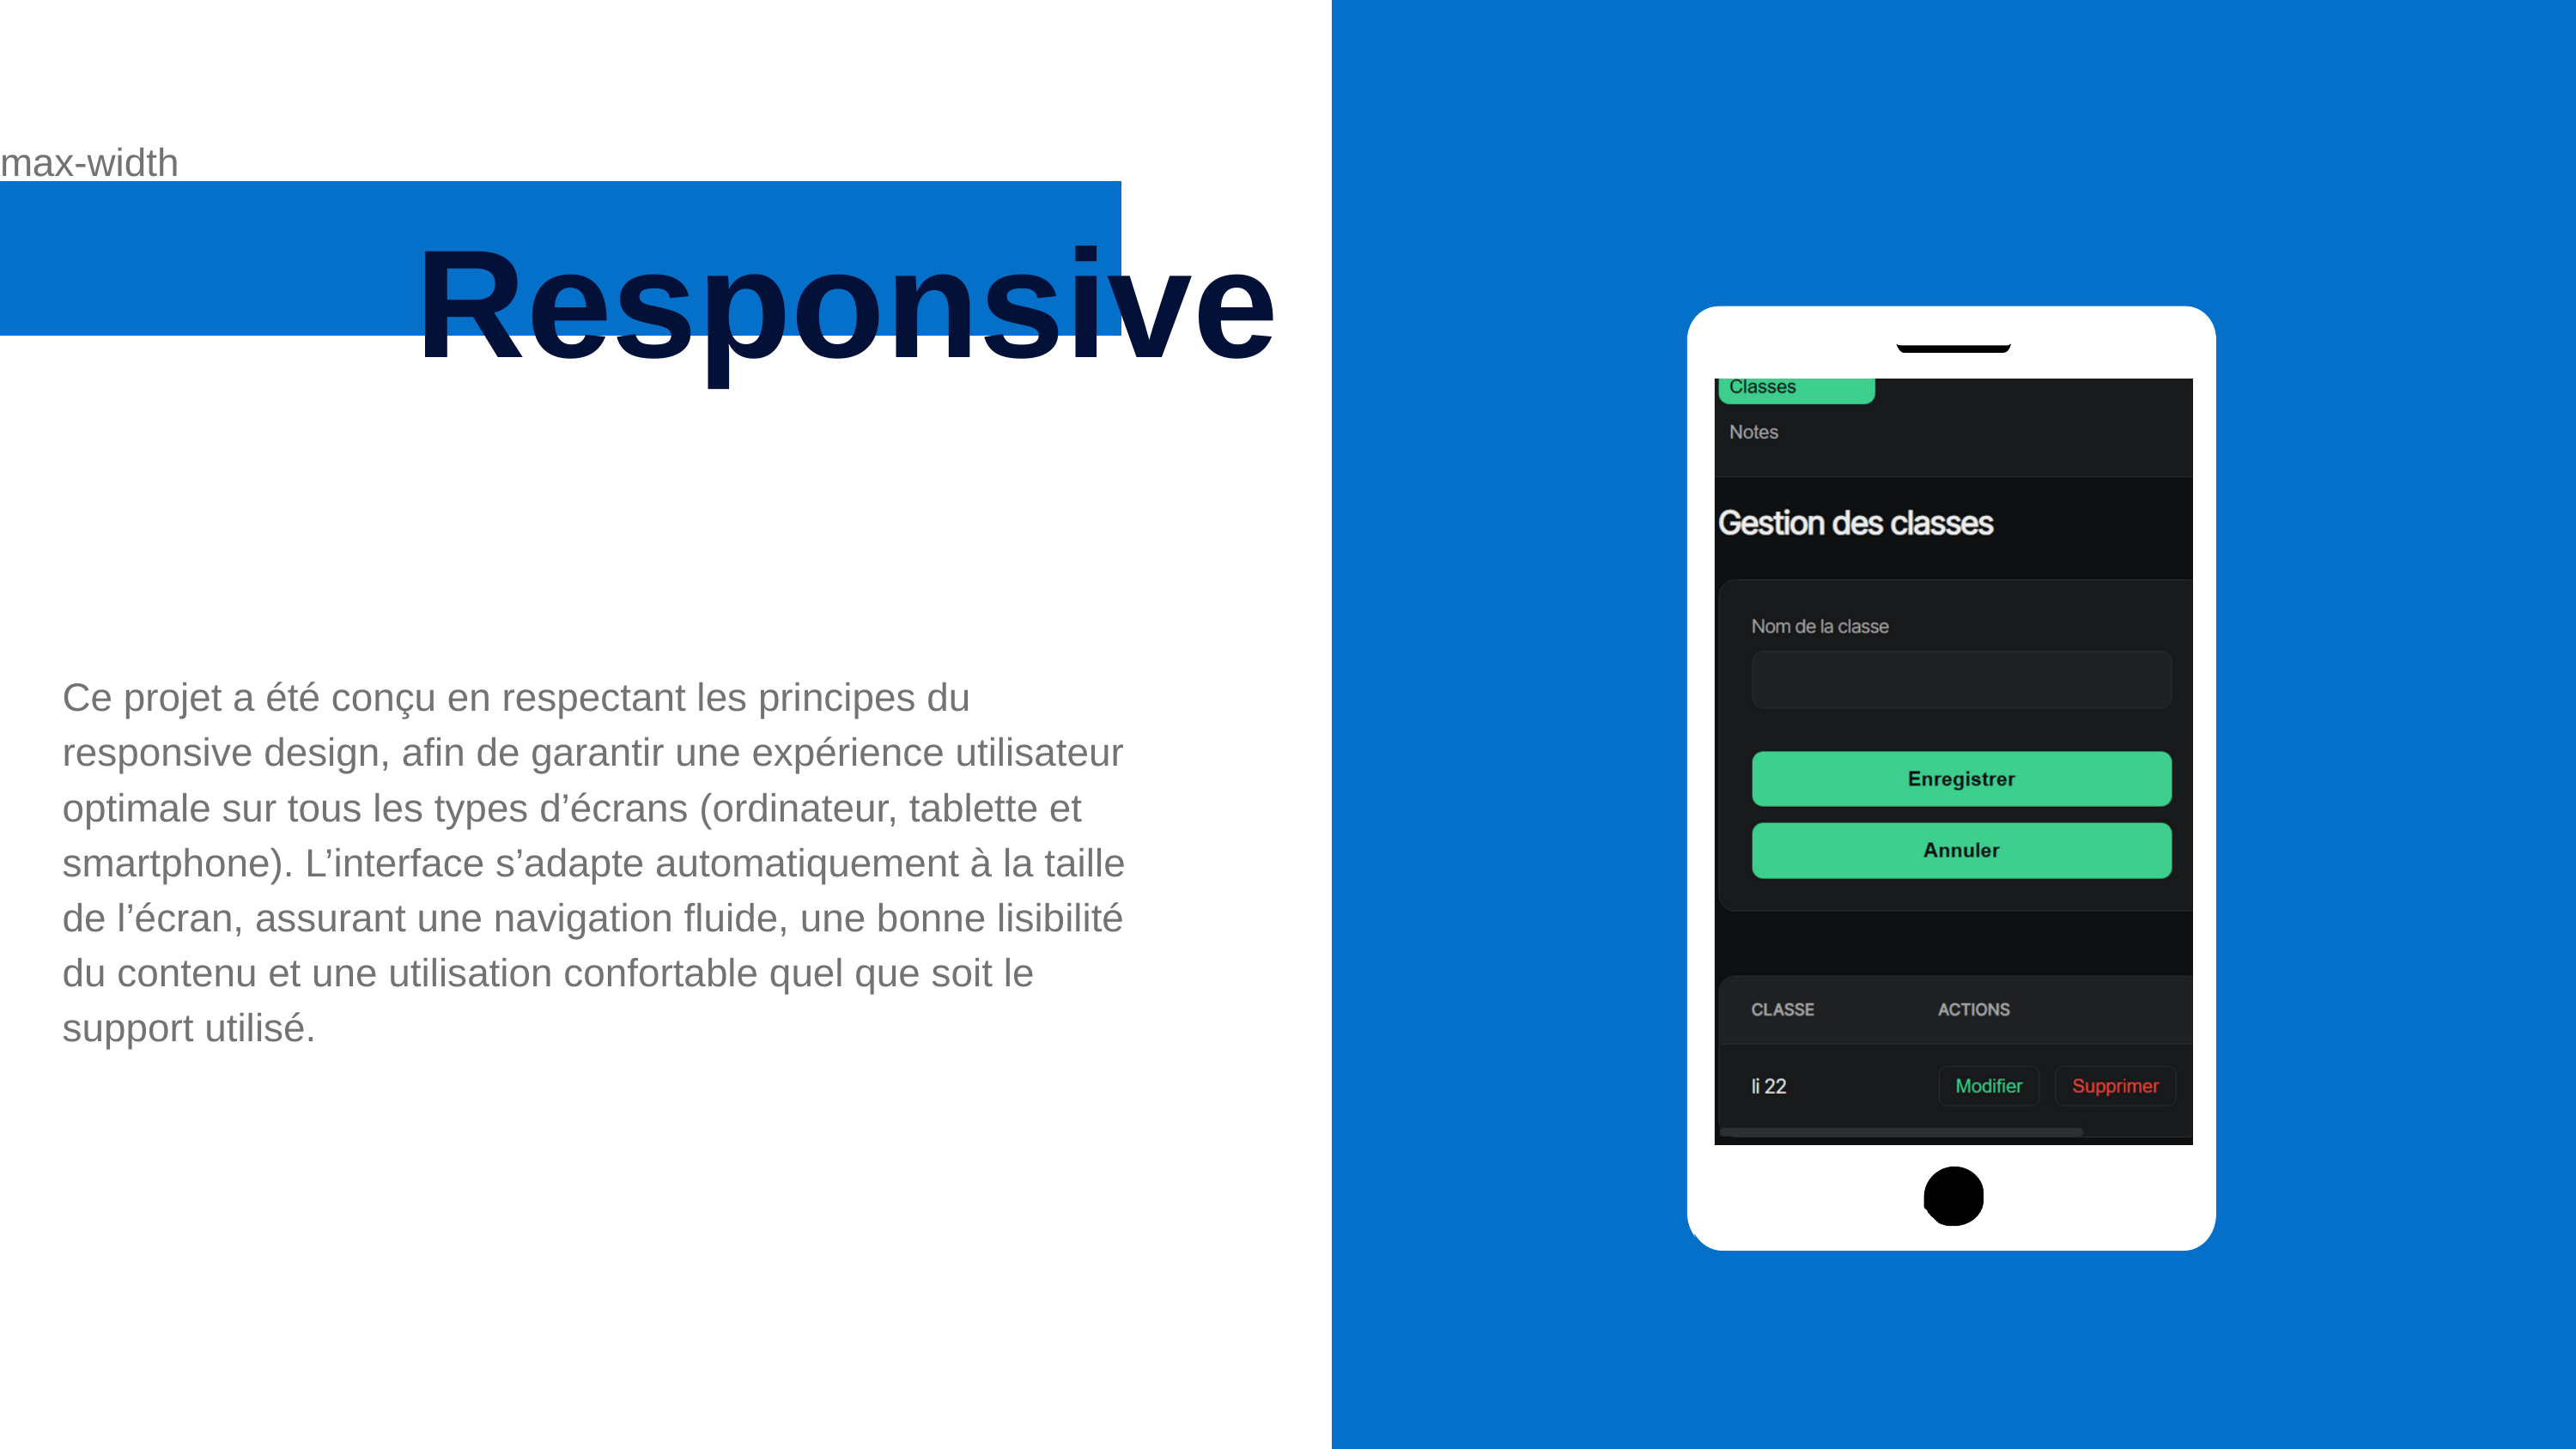

max-width

Responsive

Ce projet a été conçu en respectant les principes du responsive design, afin de garantir une expérience utilisateur optimale sur tous les types d’écrans (ordinateur, tablette et smartphone). L’interface s’adapte automatiquement à la taille de l’écran, assurant une navigation fluide, une bonne lisibilité du contenu et une utilisation confortable quel que soit le support utilisé.